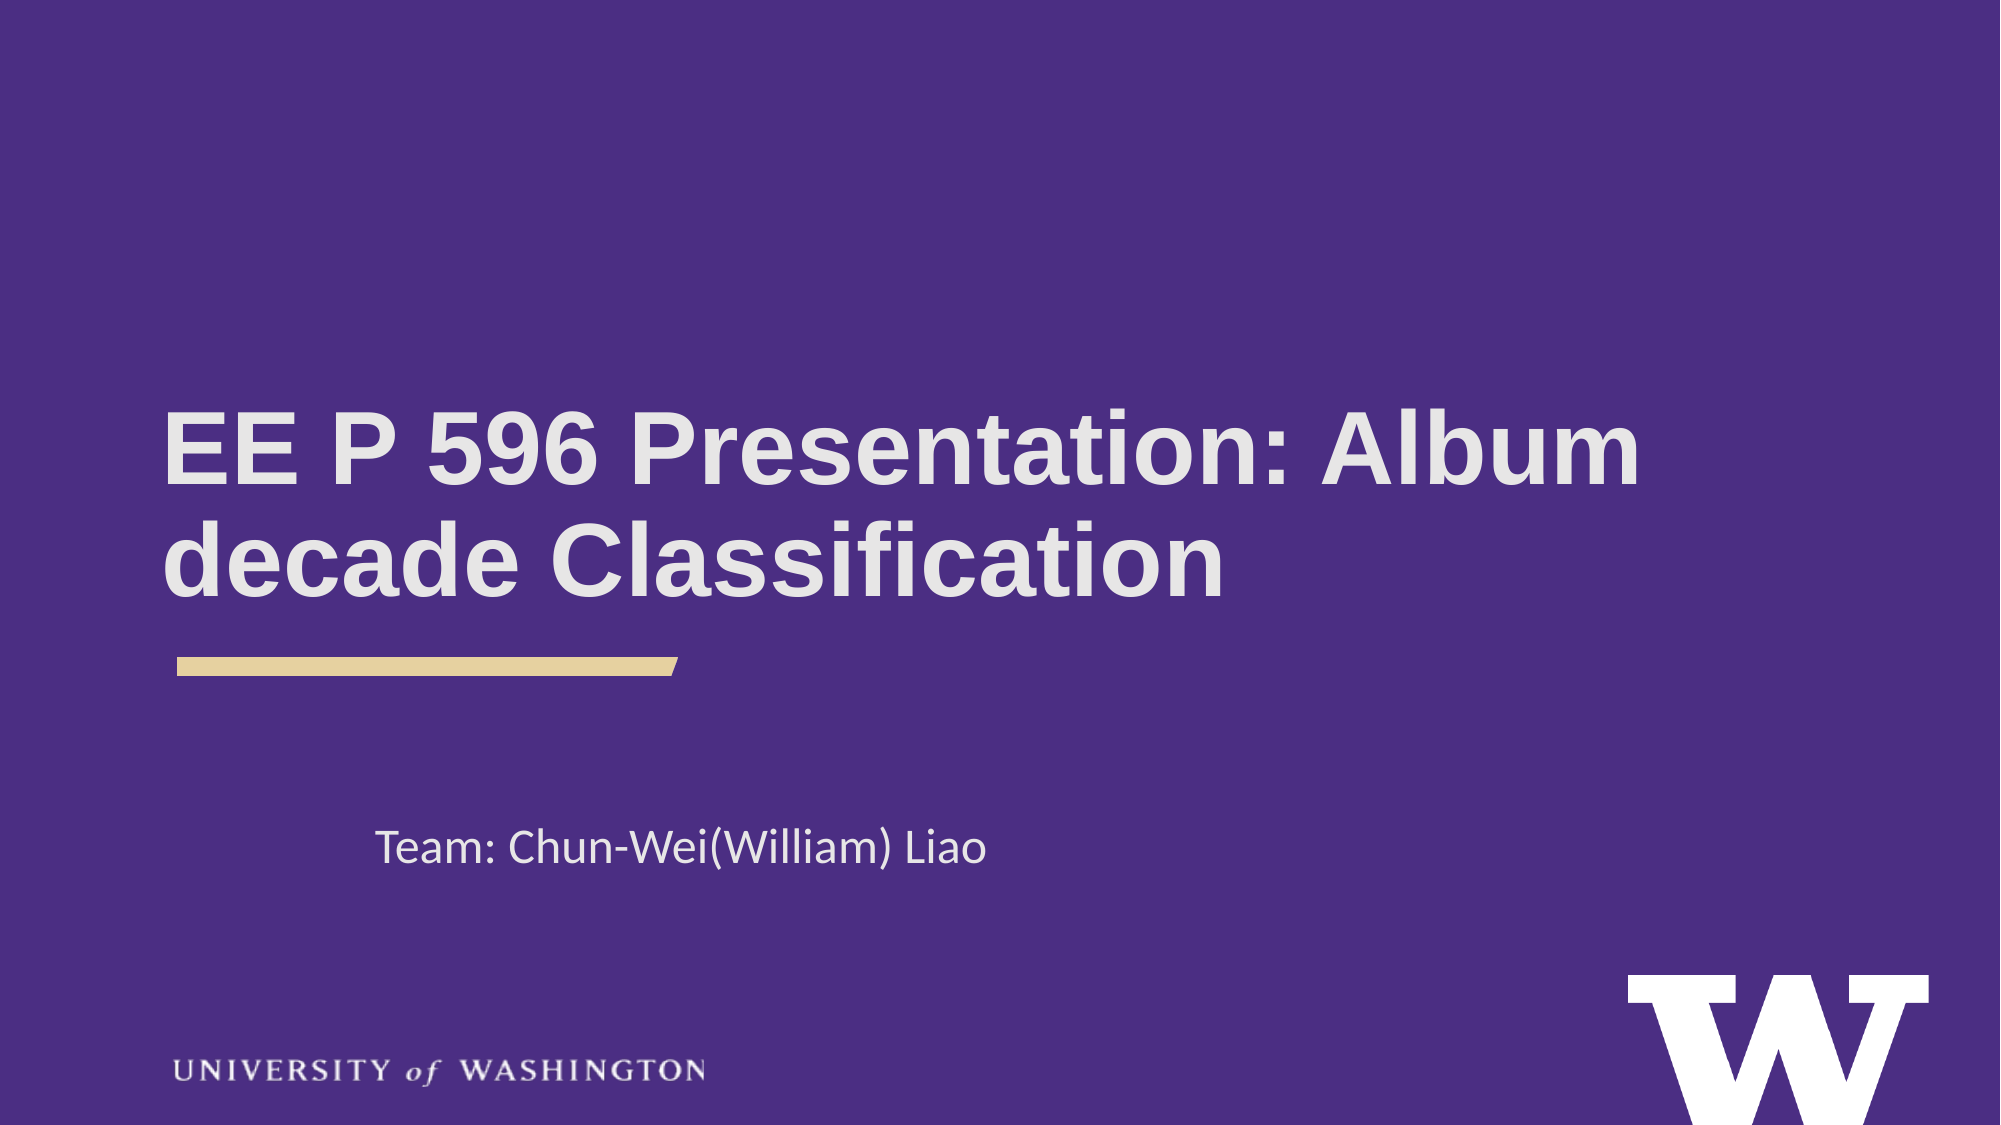

# EE P 596 Presentation: Album decade Classification
Team: Chun-Wei(William) Liao